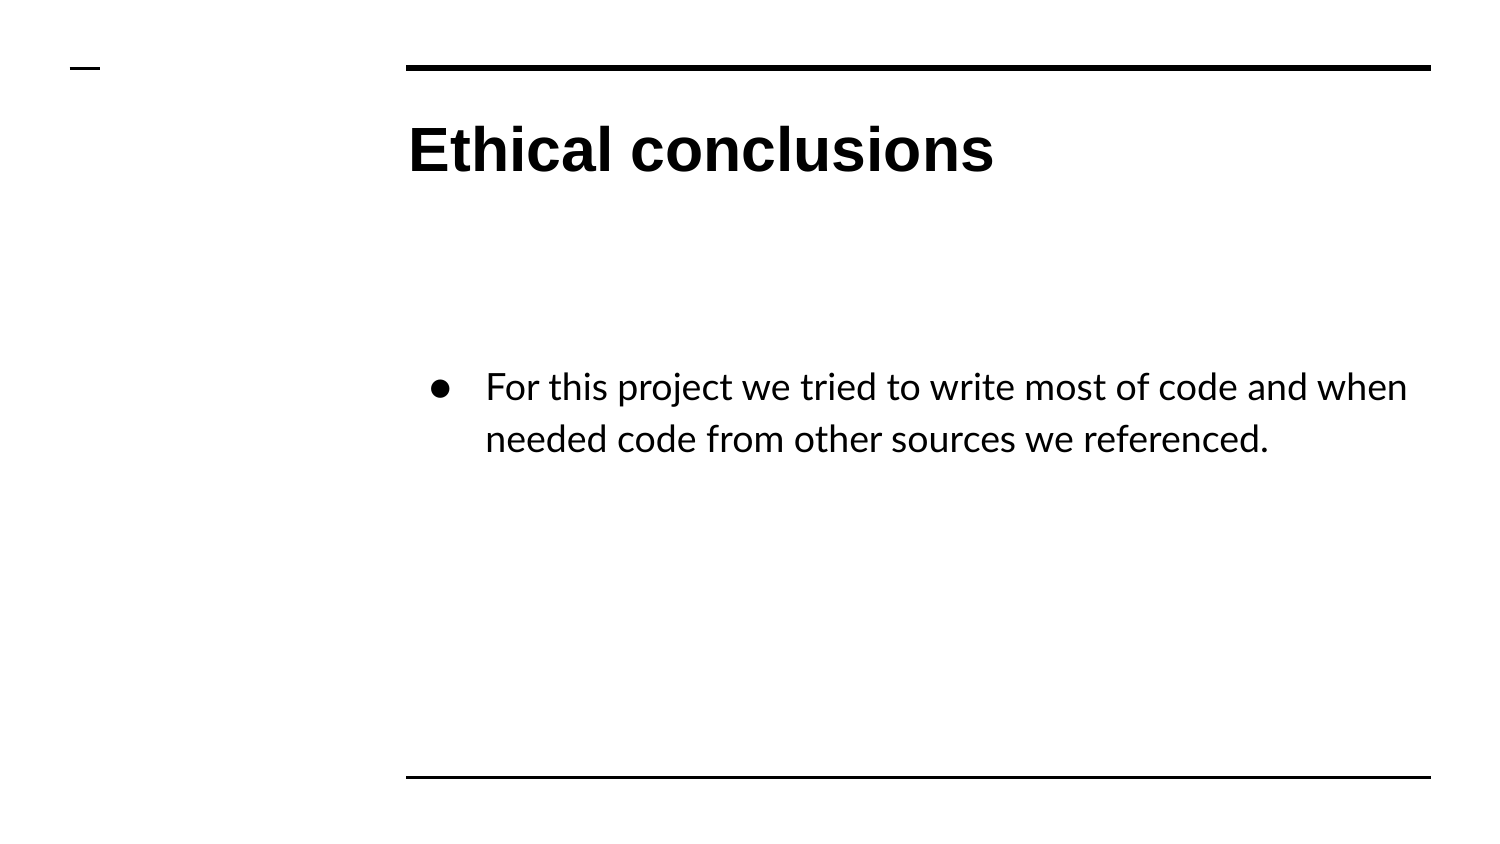

# Ethical conclusions

For this project we tried to write most of code and when needed code from other sources we referenced.